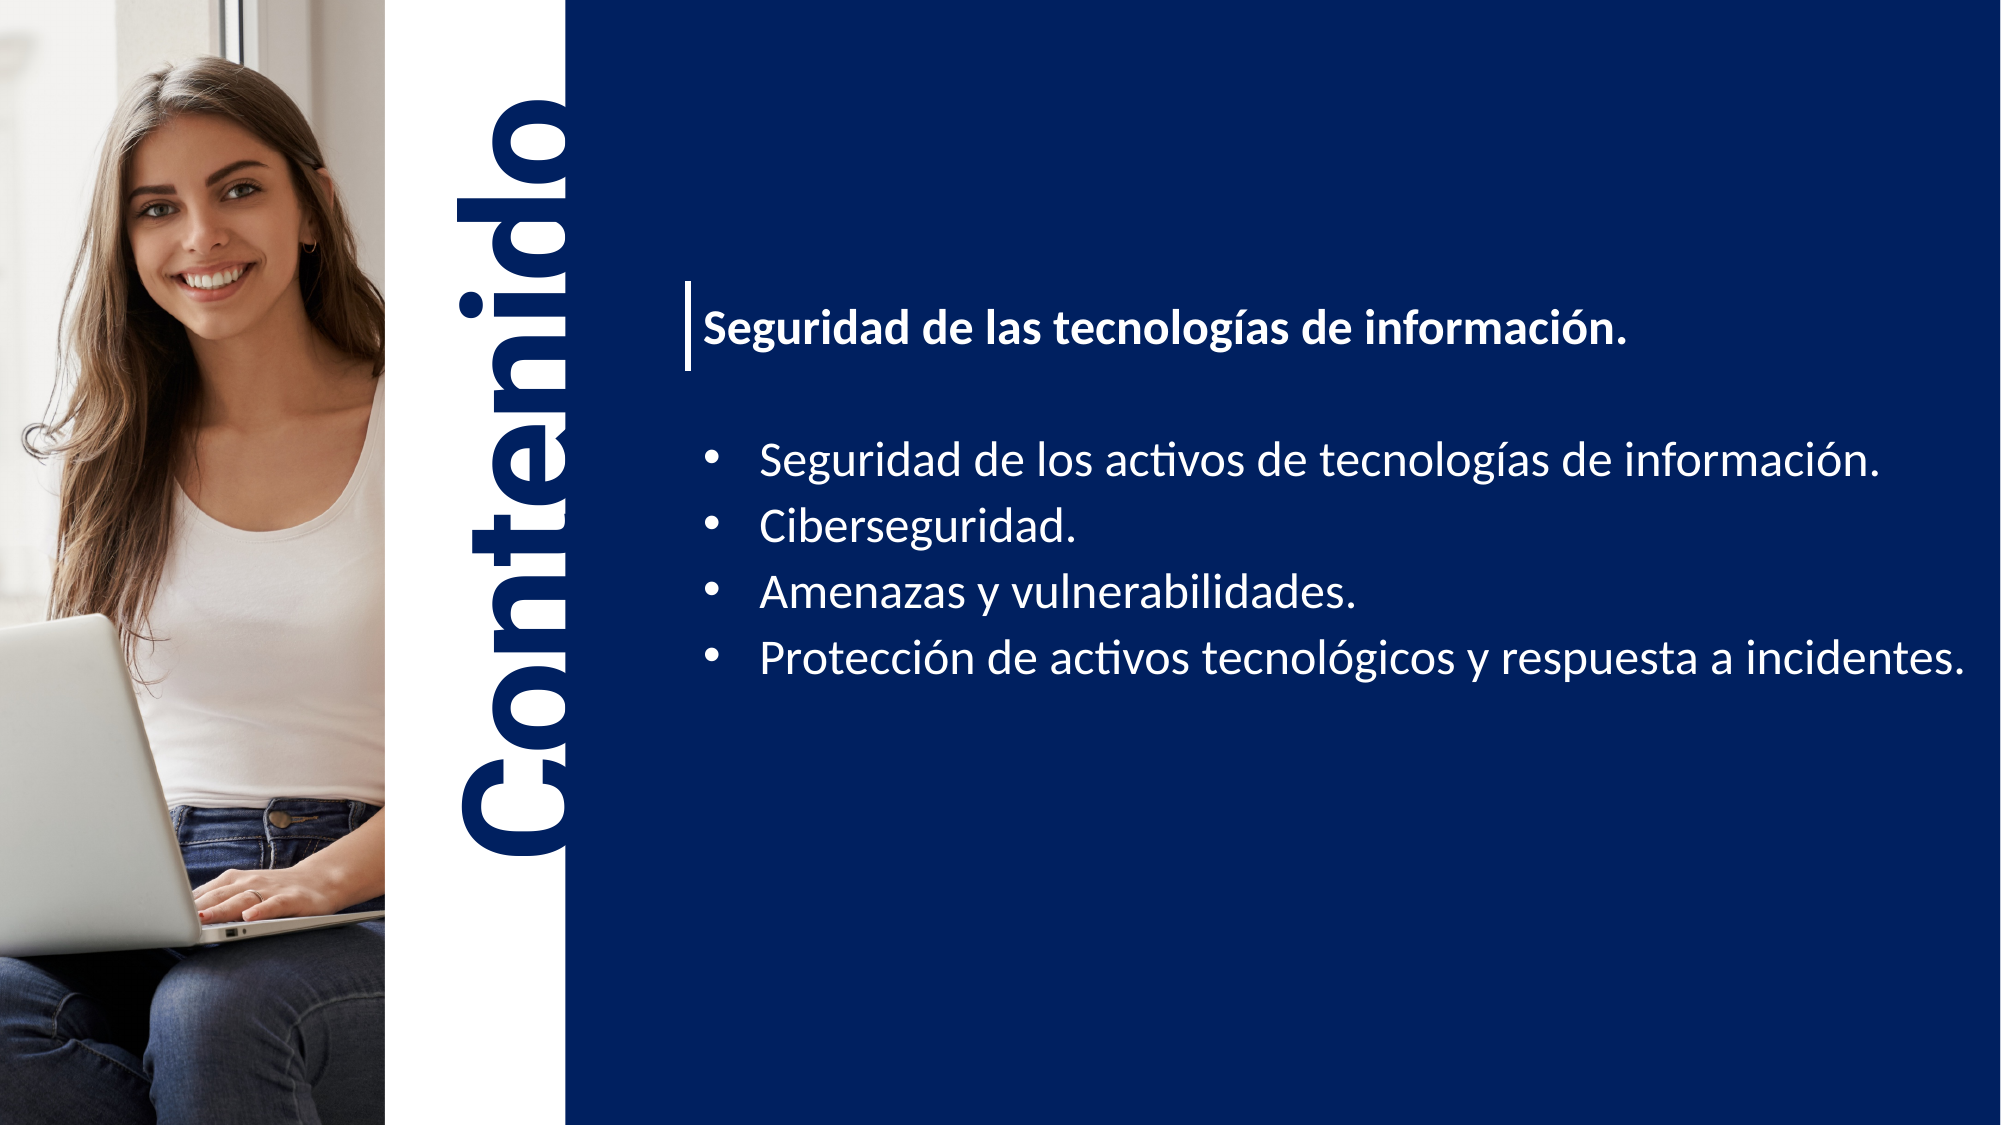

Seguridad de las tecnologías de información.

Seguridad de los activos de tecnologías de información.
Ciberseguridad.
Amenazas y vulnerabilidades.
Protección de activos tecnológicos y respuesta a incidentes.